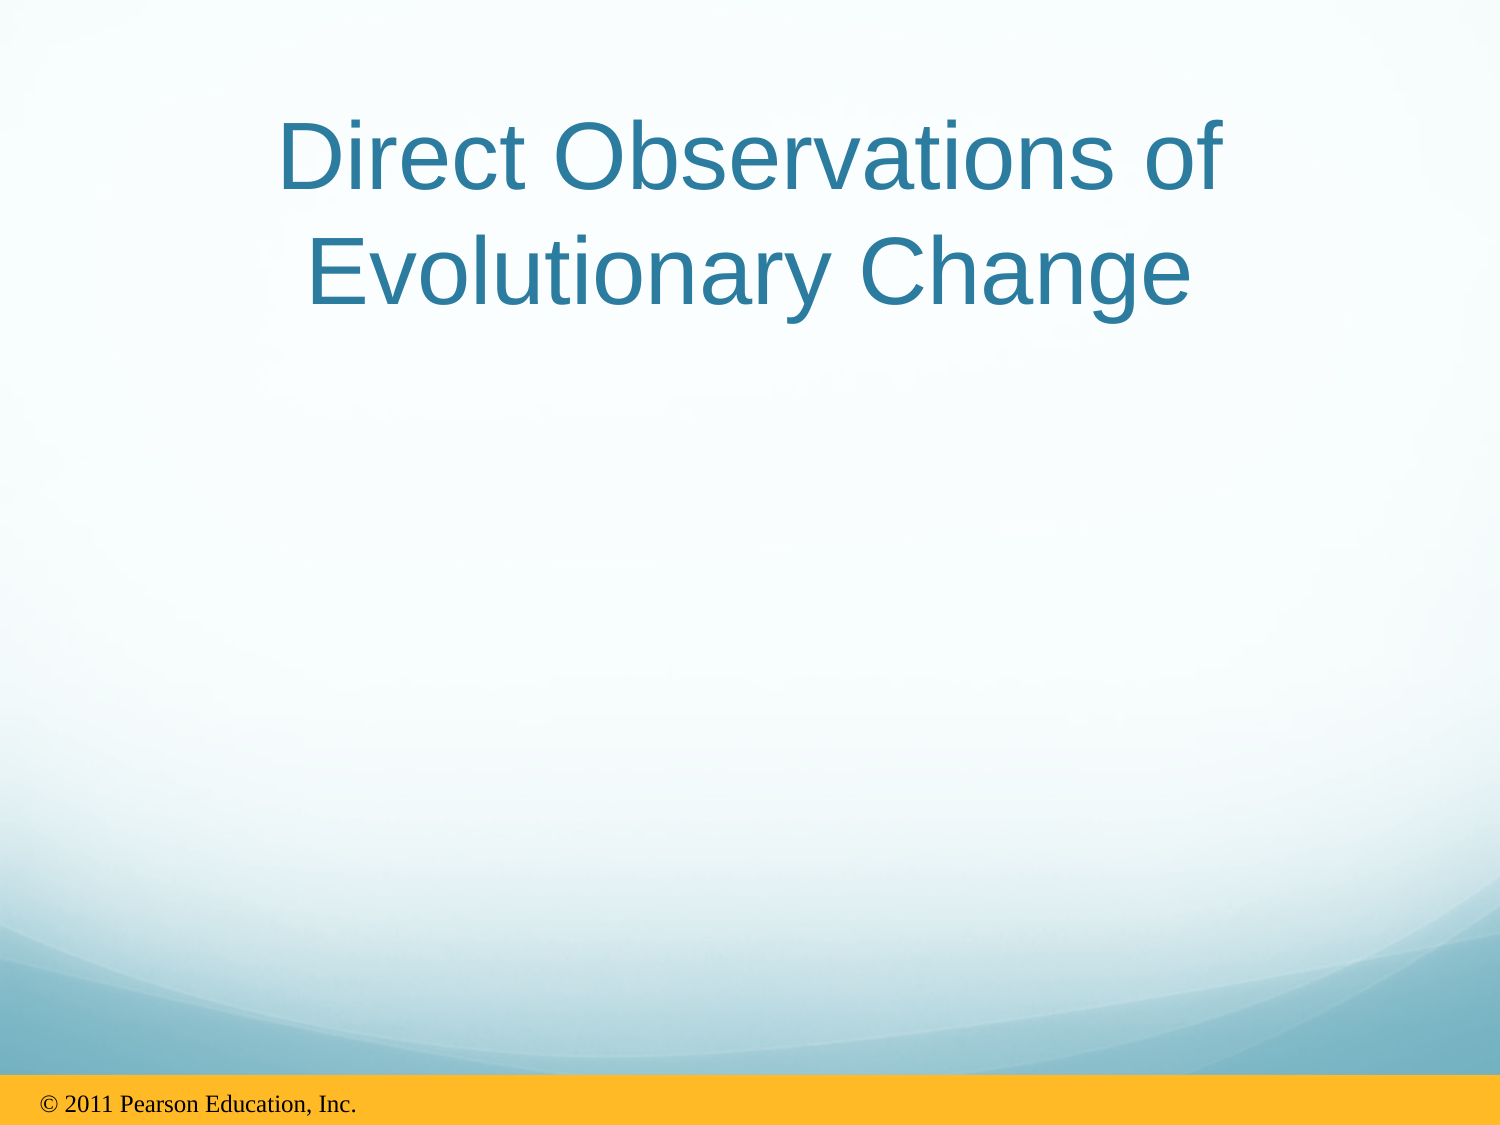

# Direct Observations of Evolutionary Change

© 2011 Pearson Education, Inc.